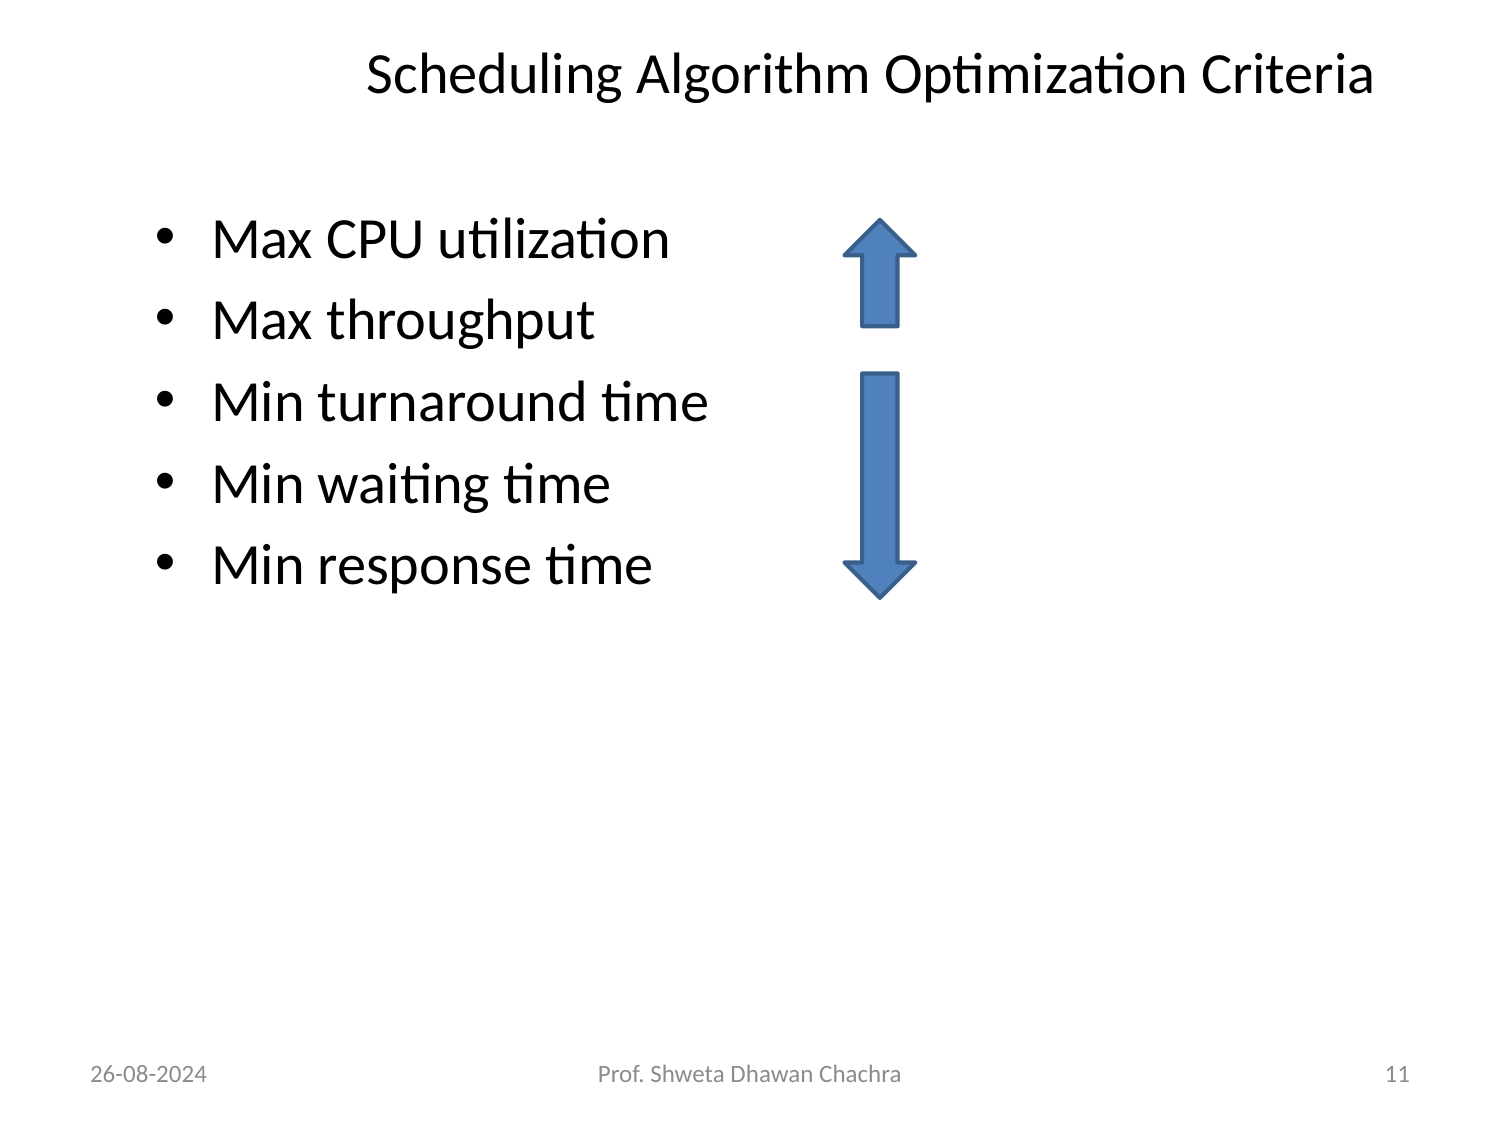

# Scheduling Algorithm Optimization Criteria
Max CPU utilization
Max throughput
Min turnaround time
Min waiting time
Min response time

26-08-2024
Prof. Shweta Dhawan Chachra
11